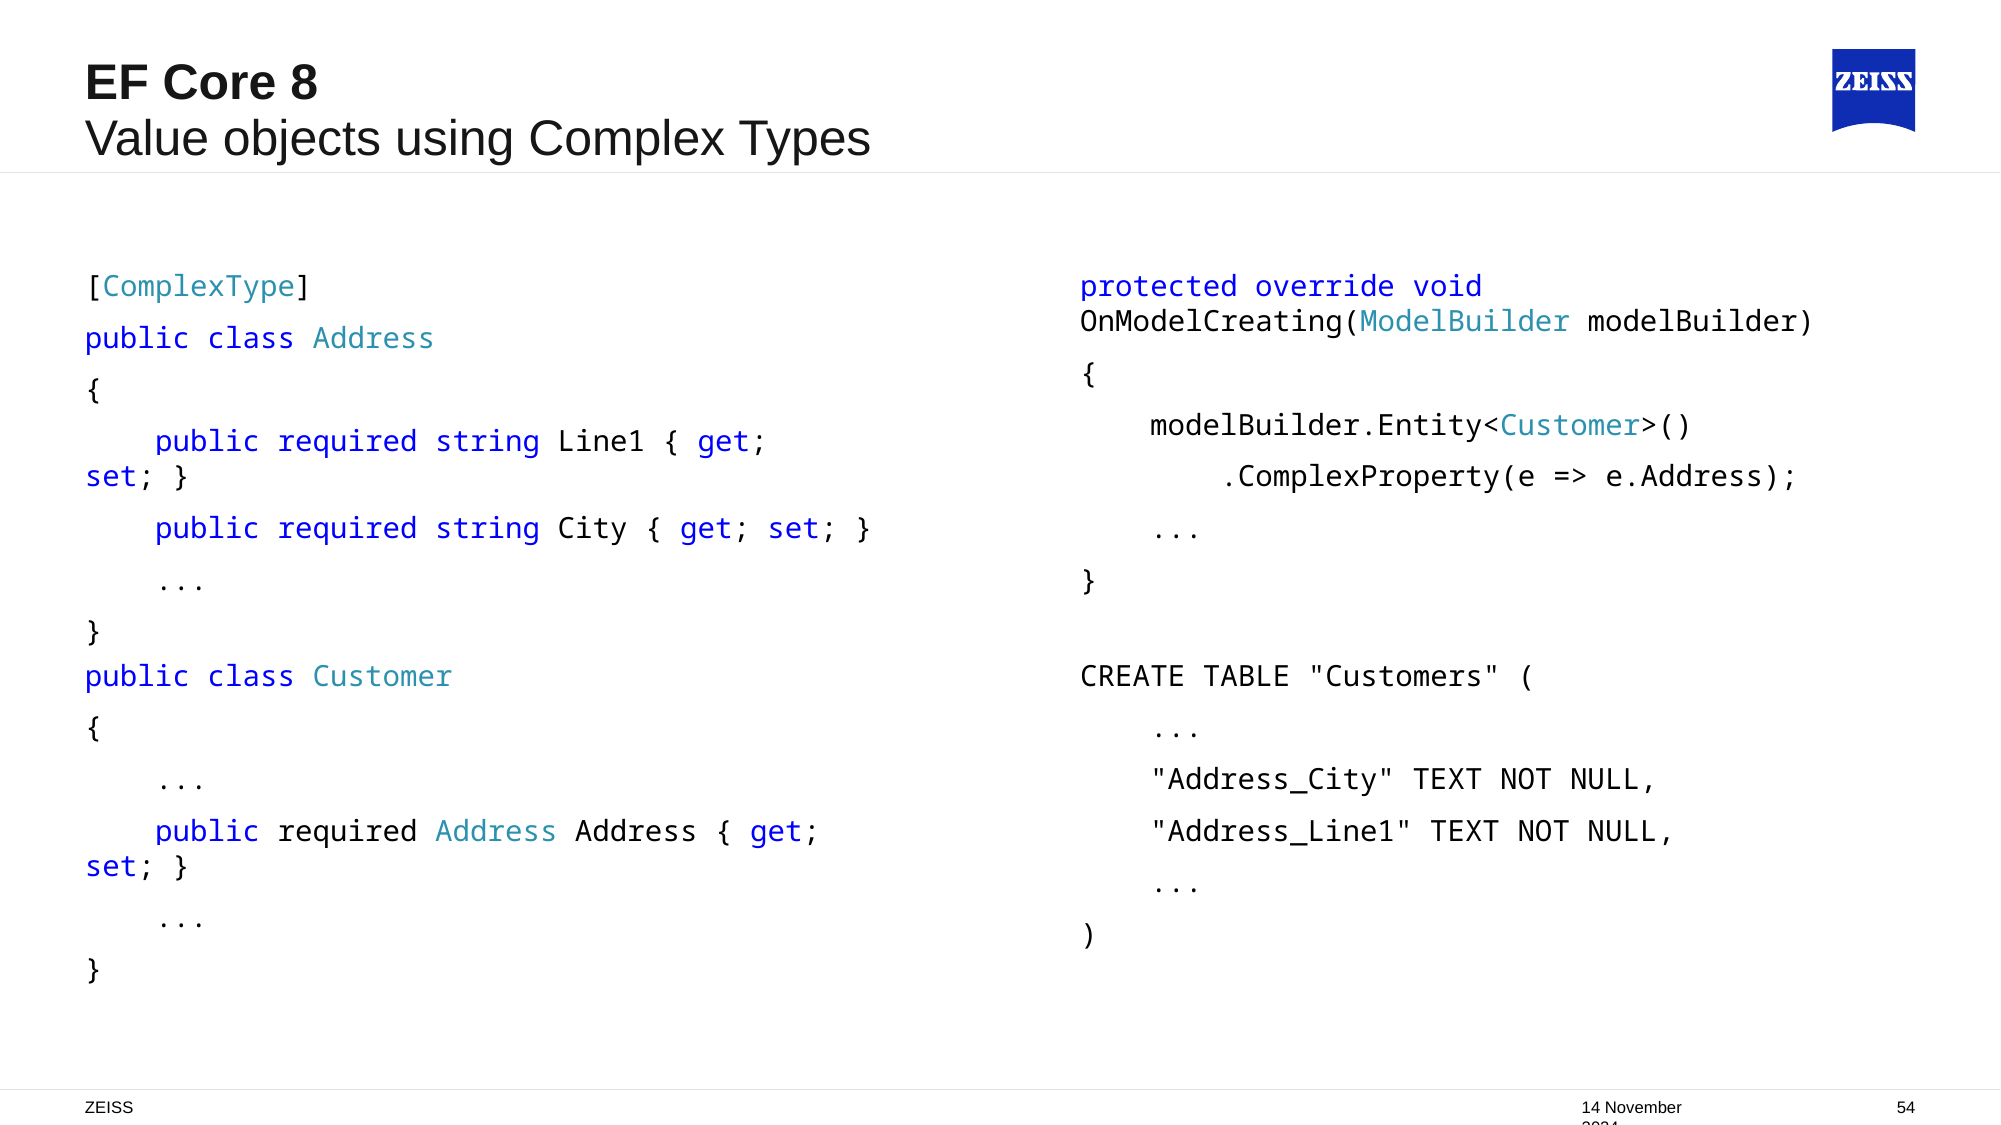

# EF Core 8
Value objects using Complex Types
[ComplexType]
public class Address
{
    public required string Line1 { get; set; }
    public required string City { get; set; }
    ...
}
protected override void OnModelCreating(ModelBuilder modelBuilder)
{
    modelBuilder.Entity<Customer>()
        .ComplexProperty(e => e.Address);
    ...
}
public class Customer
{
    ...
    public required Address Address { get; set; }
    ...
}
CREATE TABLE "Customers" (
    ...
    "Address_City" TEXT NOT NULL,
    "Address_Line1" TEXT NOT NULL,
    ...
)
ZEISS
14 November 2024
54